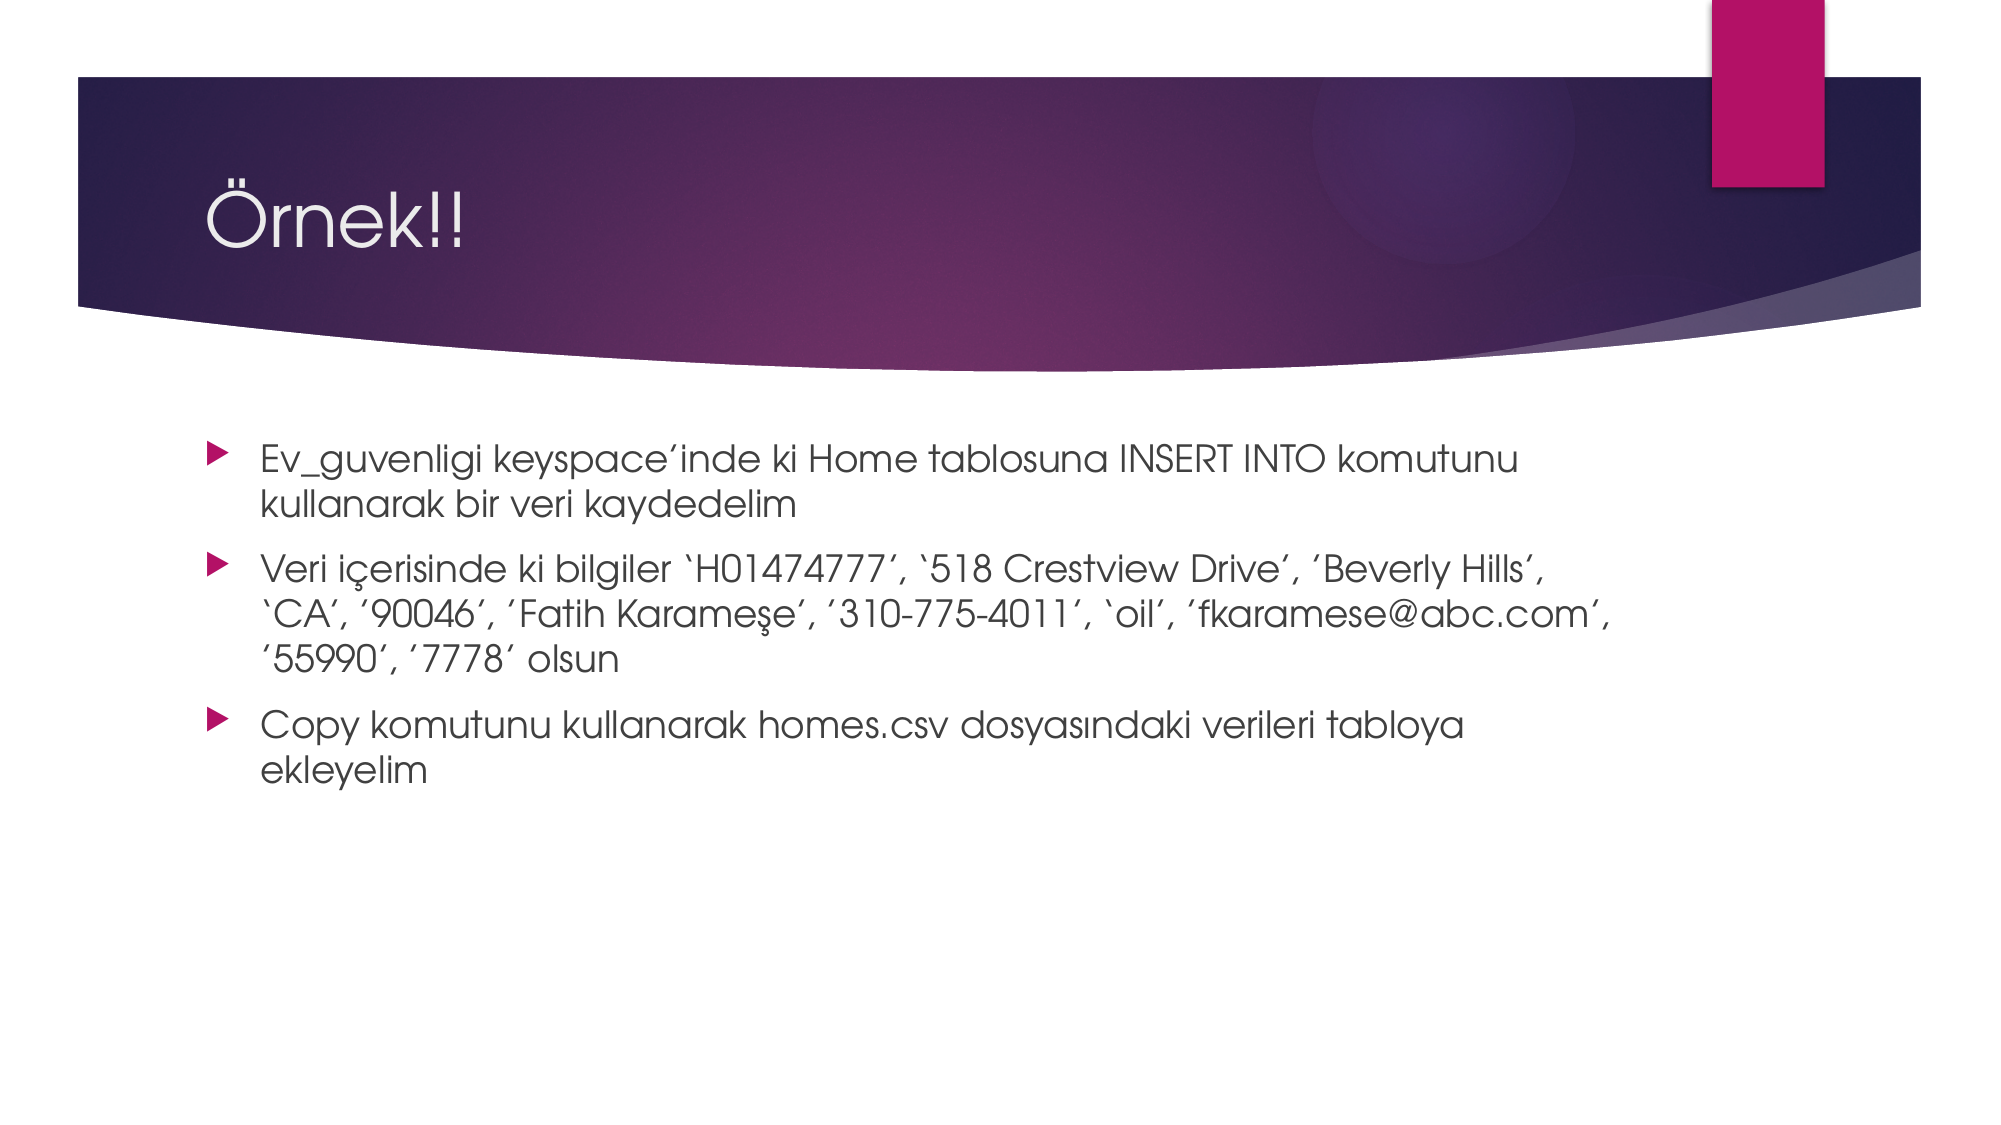

# Örnek!!
Ev_guvenligi keyspace’inde ki Home tablosuna INSERT INTO komutunu kullanarak bir veri kaydedelim
Veri içerisinde ki bilgiler ‘H01474777’, ‘518 Crestview Drive’, ’Beverly Hills’, ‘CA’, ’90046’, ’Fatih Karameşe’, ’310-775-4011’, ‘oil’, ’fkaramese@abc.com’, ’55990’, ’7778’ olsun
Copy komutunu kullanarak homes.csv dosyasındaki verileri tabloya ekleyelim